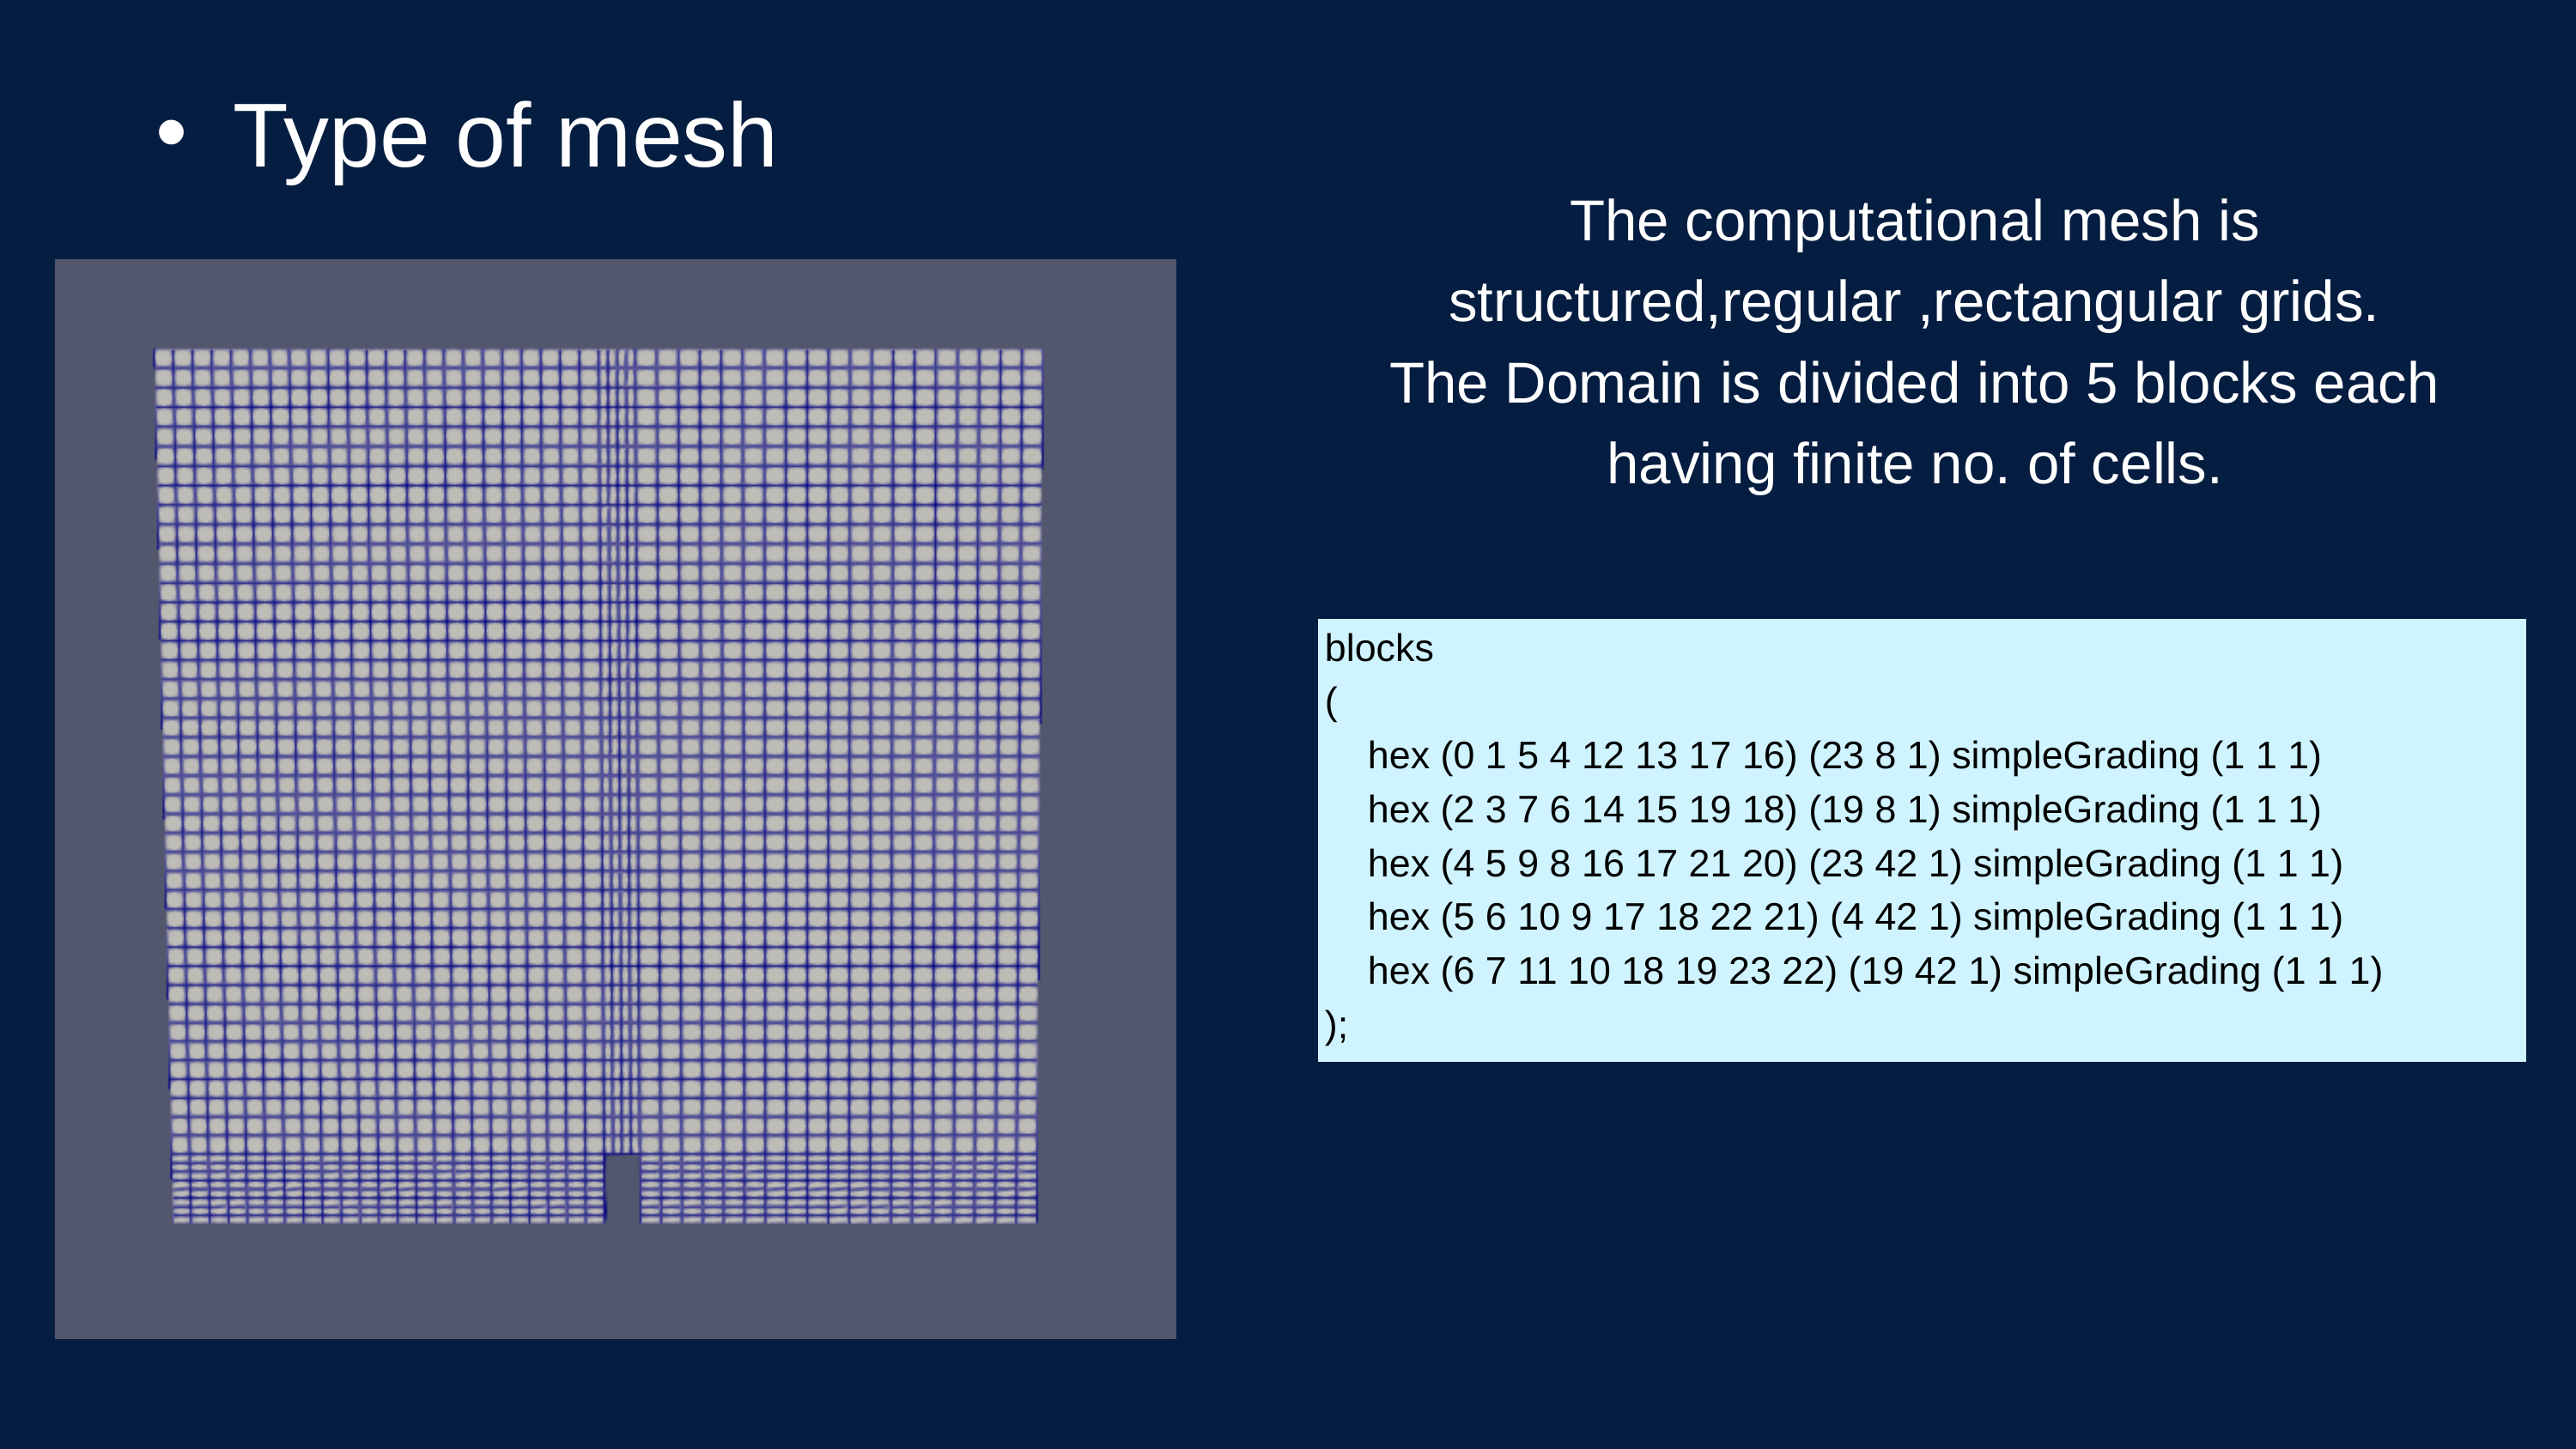

Type of mesh
The computational mesh is structured,regular ,rectangular grids.
The Domain is divided into 5 blocks each having finite no. of cells.

blocks
(
    hex (0 1 5 4 12 13 17 16) (23 8 1) simpleGrading (1 1 1)
    hex (2 3 7 6 14 15 19 18) (19 8 1) simpleGrading (1 1 1)
    hex (4 5 9 8 16 17 21 20) (23 42 1) simpleGrading (1 1 1)
    hex (5 6 10 9 17 18 22 21) (4 42 1) simpleGrading (1 1 1)
    hex (6 7 11 10 18 19 23 22) (19 42 1) simpleGrading (1 1 1)
);